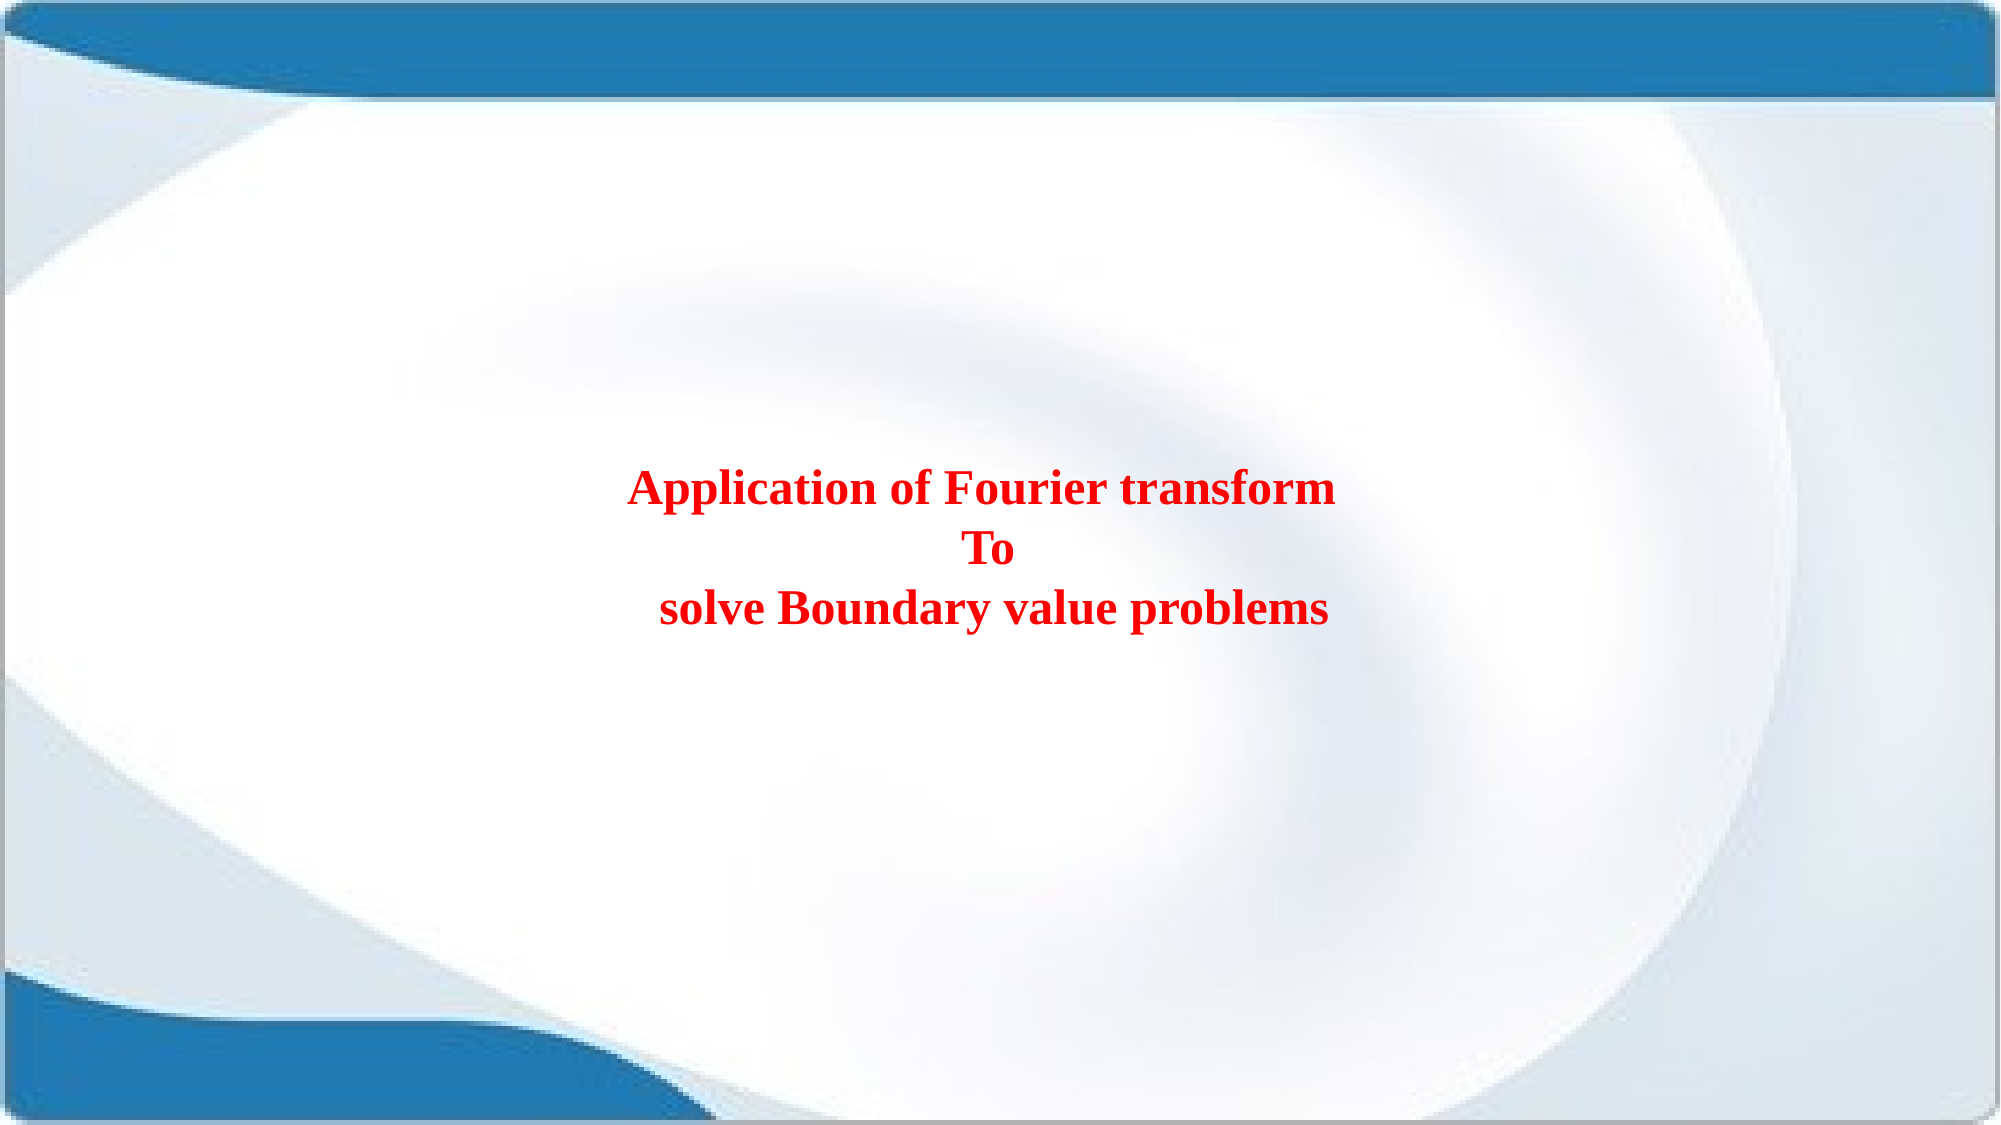

Application of Fourier transform
To
 solve Boundary value problems